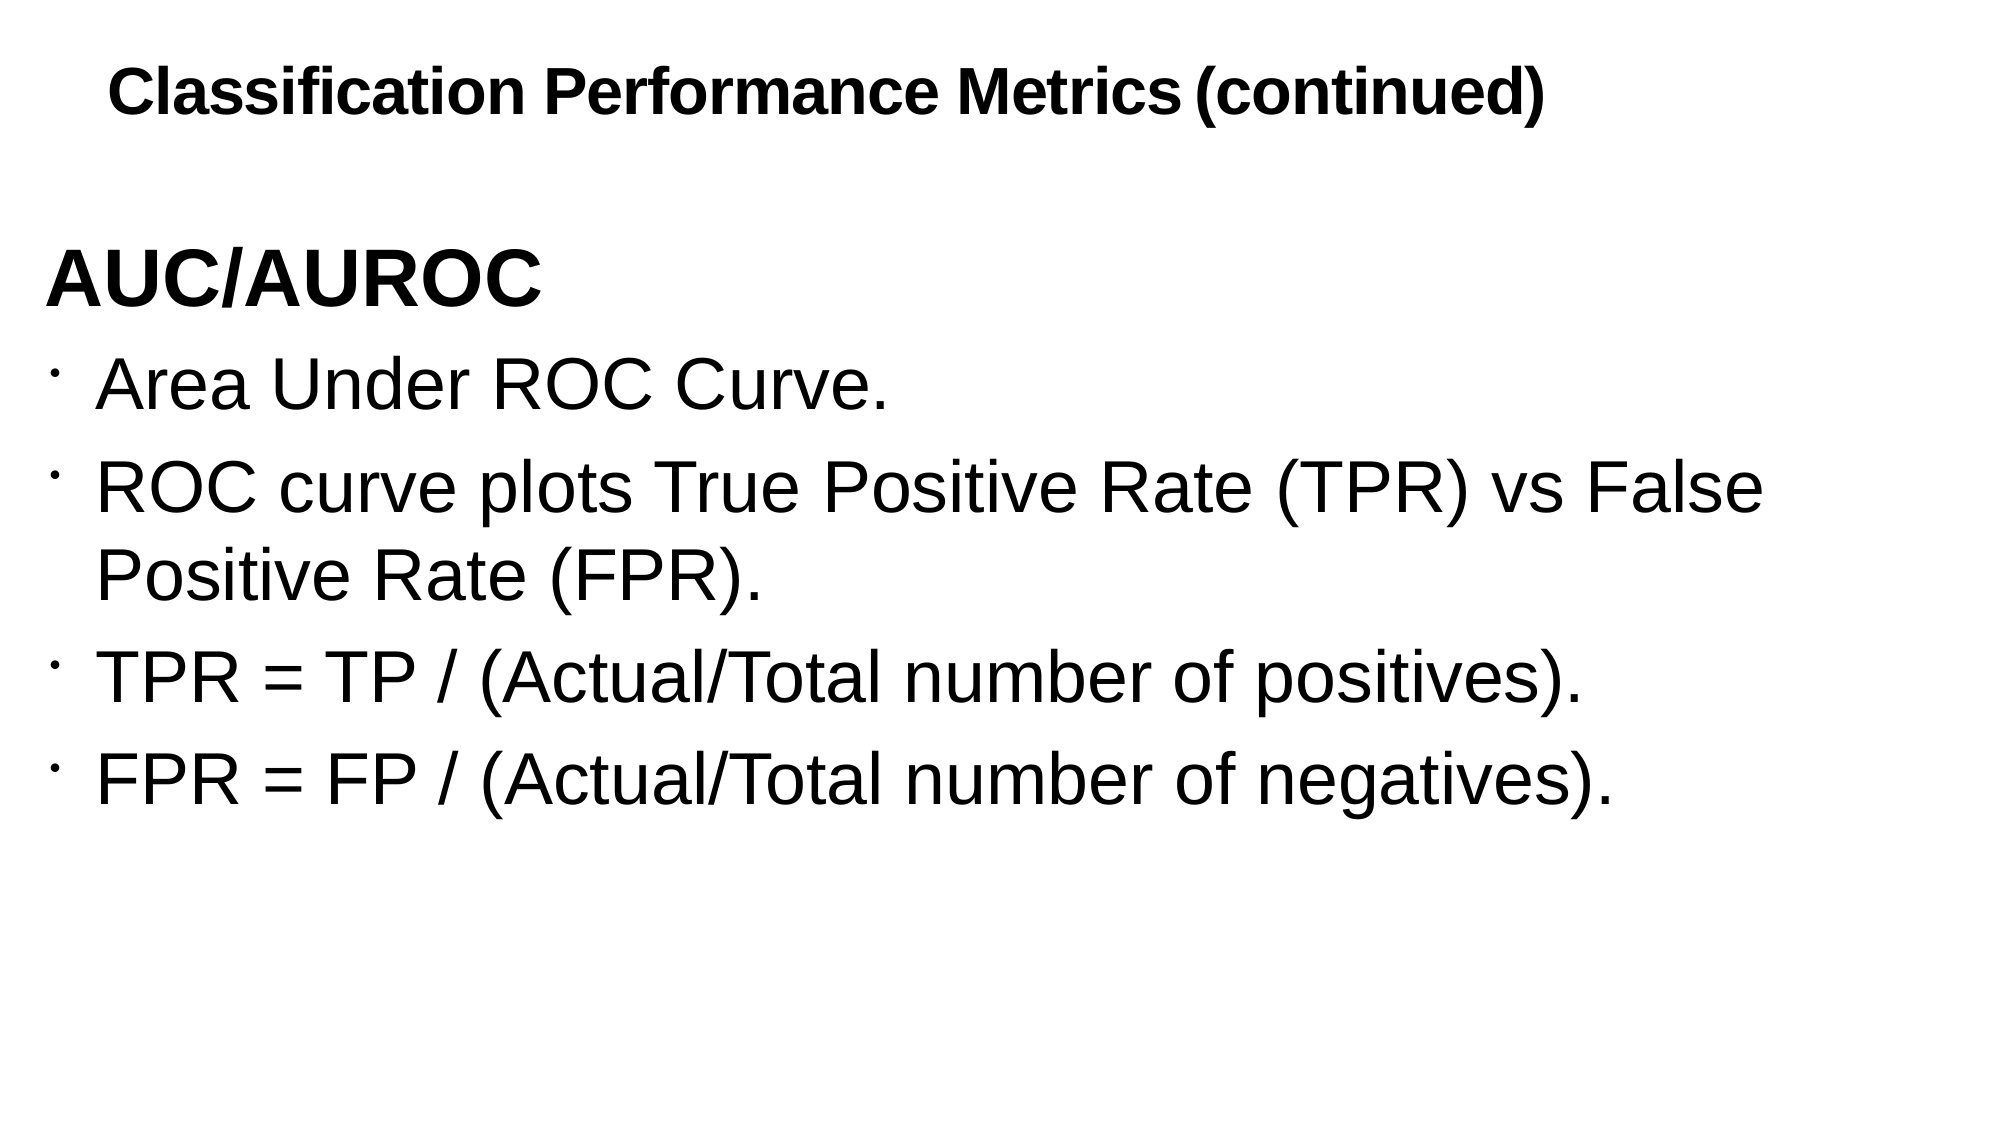

# Classification Performance Metrics (continued)
AUC/AUROC
Area Under ROC Curve.
ROC curve plots True Positive Rate (TPR) vs False Positive Rate (FPR).
TPR = TP / (Actual/Total number of positives).
FPR = FP / (Actual/Total number of negatives).